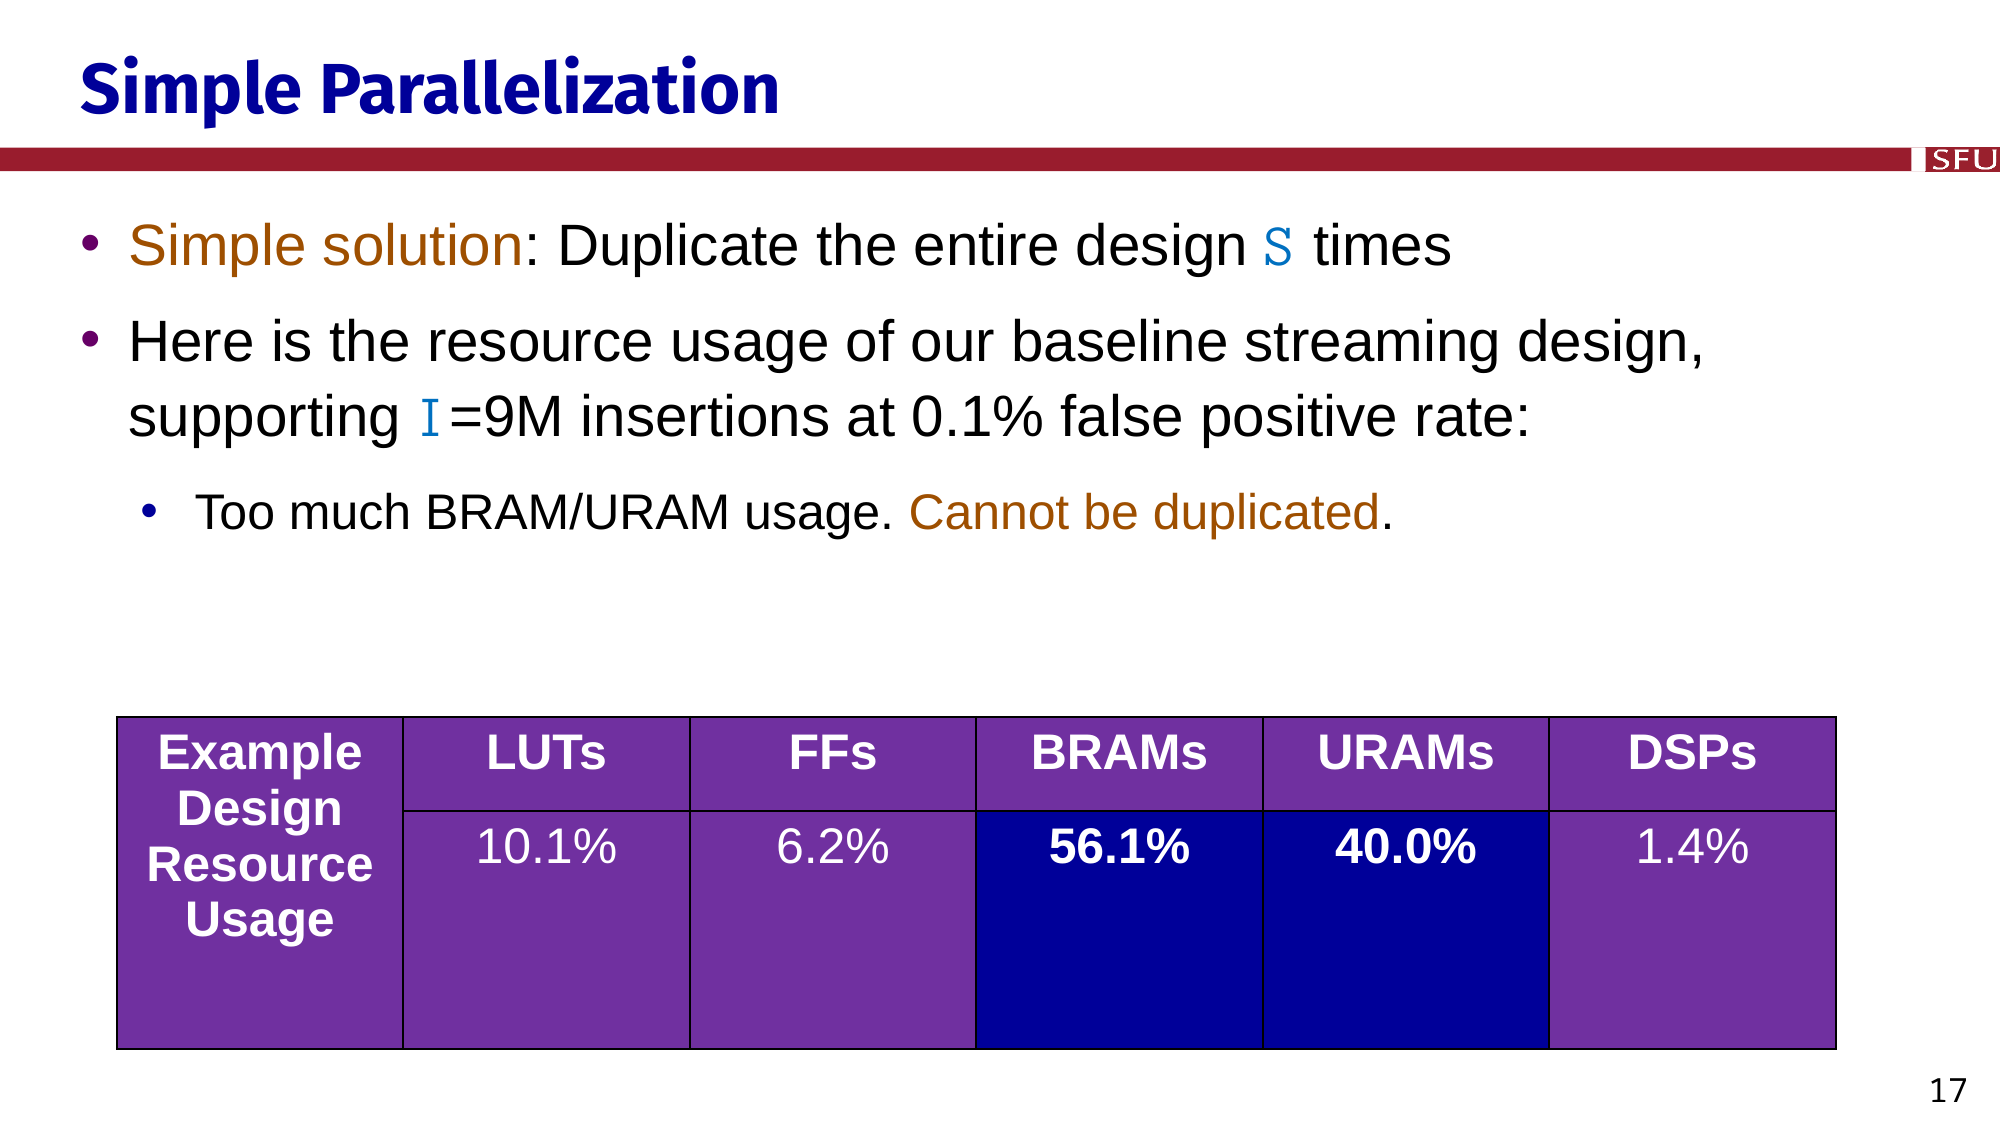

# Simple Parallelization
Simple solution: Duplicate the entire design S times
Here is the resource usage of our baseline streaming design, supporting I=9M insertions at 0.1% false positive rate:
Too much BRAM/URAM usage. Cannot be duplicated.
| Example Design Resource Usage | LUTs | FFs | BRAMs | URAMs | DSPs |
| --- | --- | --- | --- | --- | --- |
|  | 10.1% | 6.2% | 56.1% | 40.0% | 1.4% |